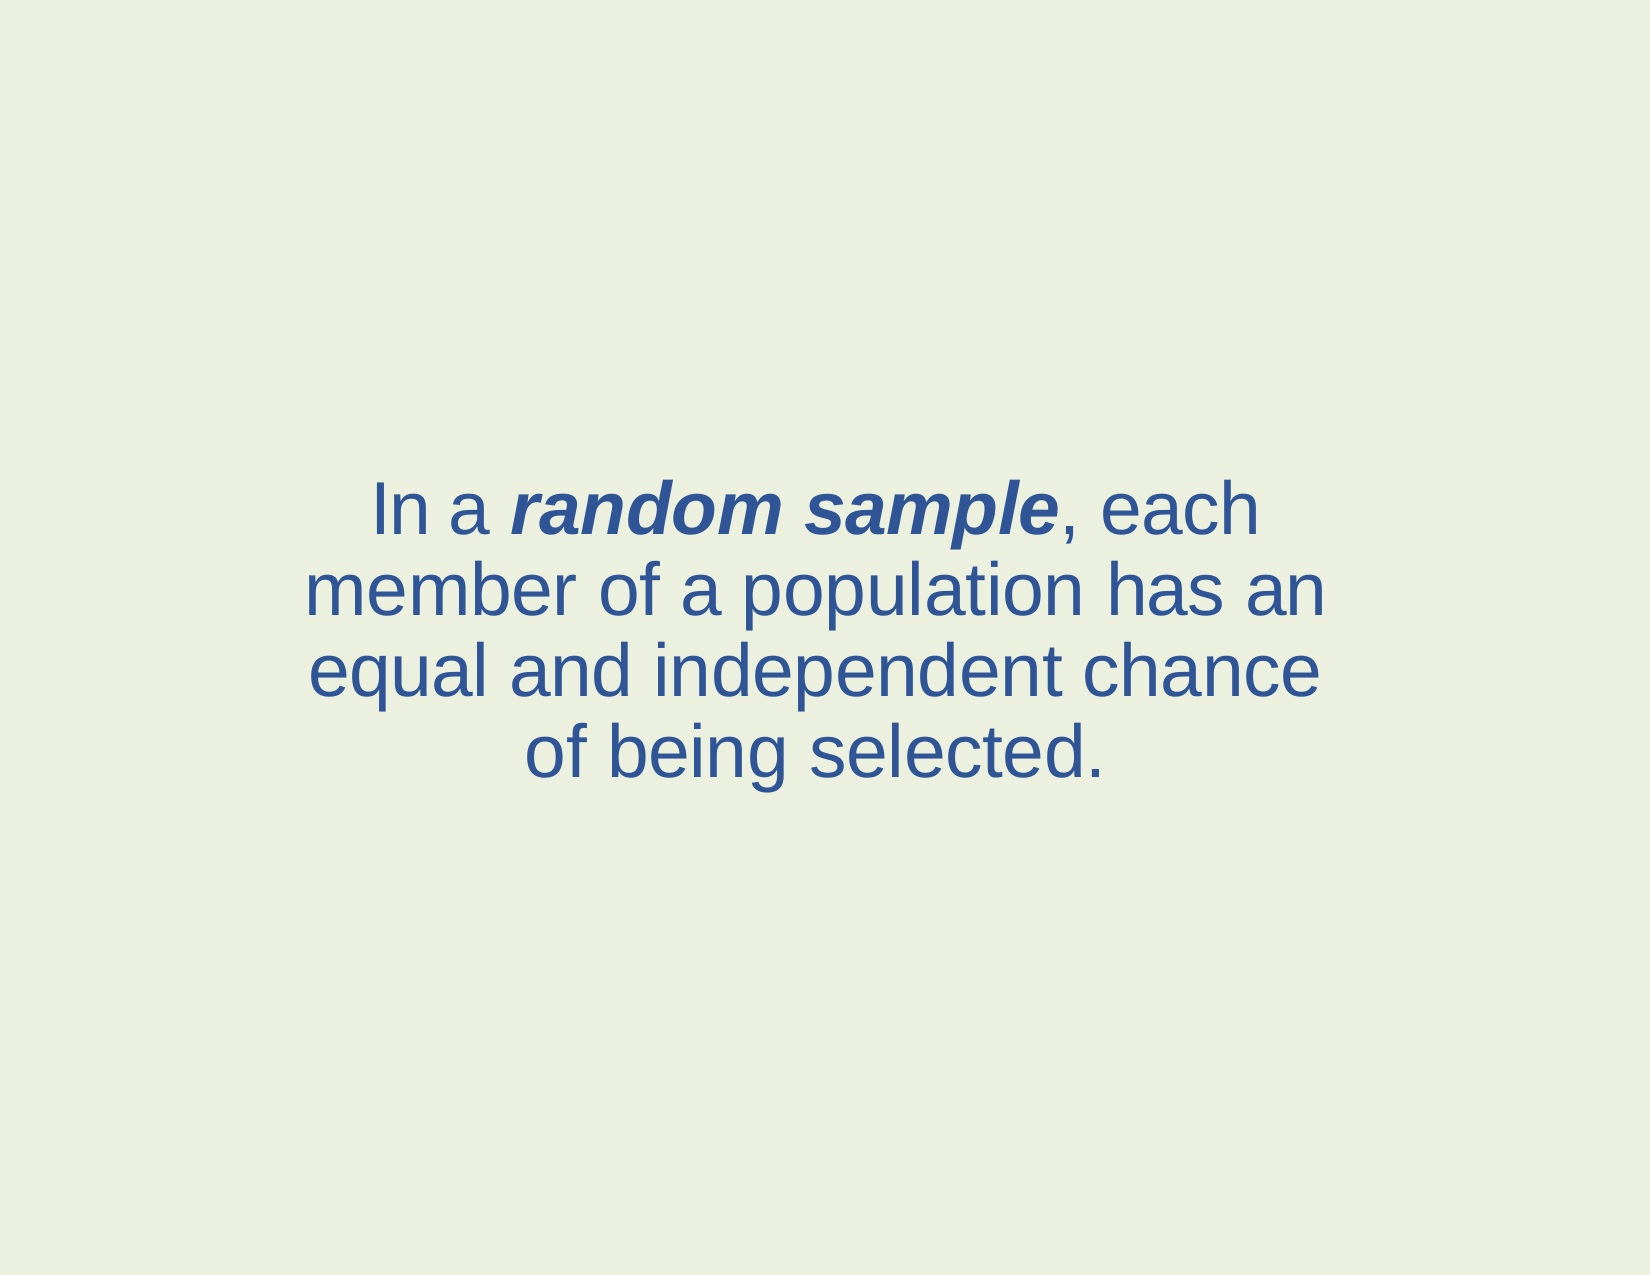

# In a random sample, each member of a population has an equal and independent chance of being selected.